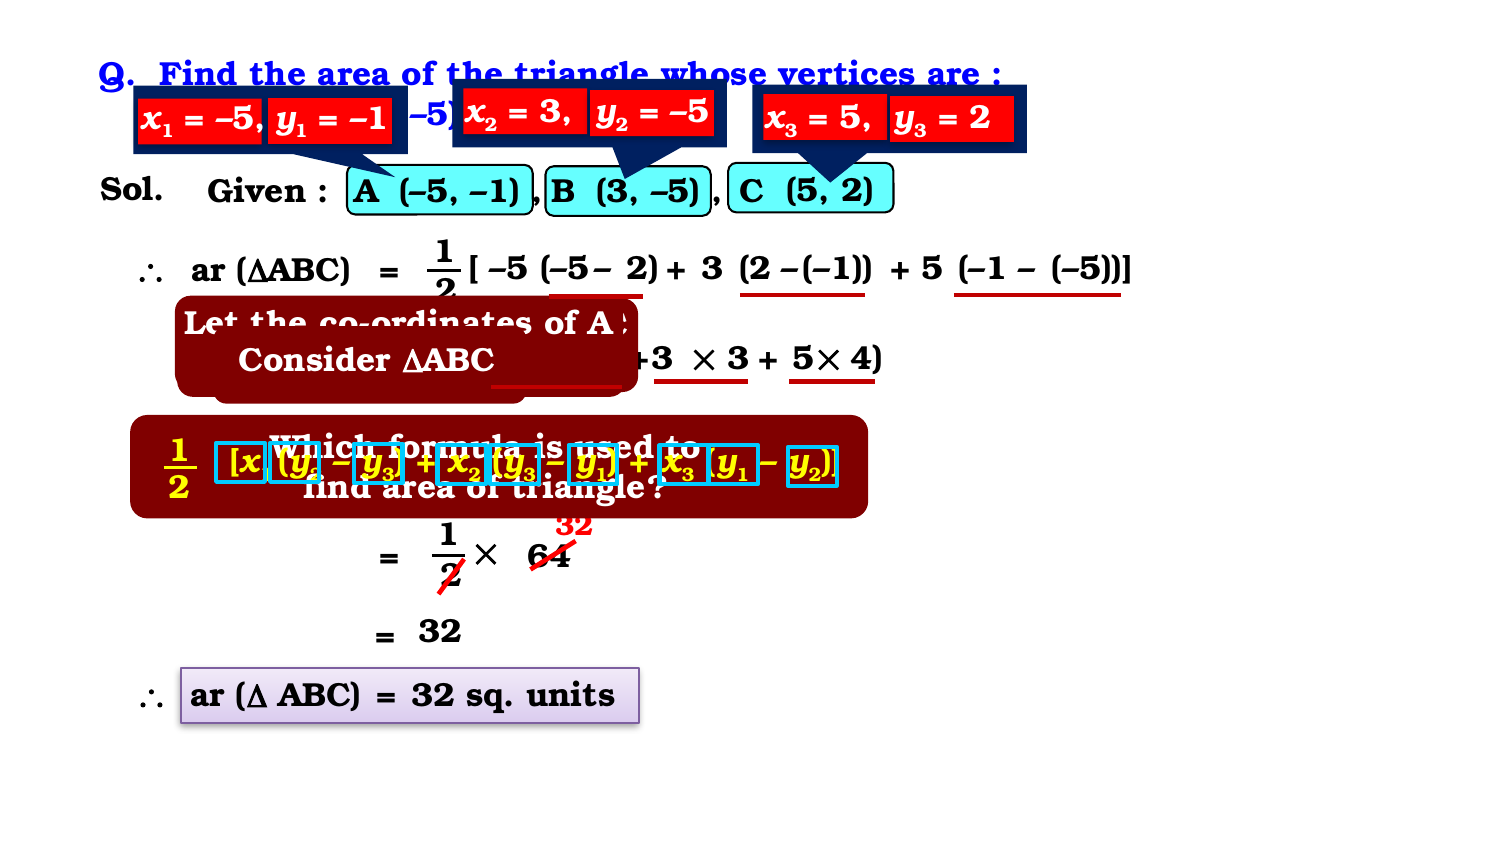

Q.  Find the area of the triangle whose vertices are :
     (i) (–5, –1) , (3, –5) , (5, 2)

x2 = 3,
y2 = –5

x3 = 5,
y3 = 2

x1 = –5,
y1 = –1

Sol.
(5, 2)
Given :
A
(–5, –1) ,
B
(3, –5) ,
C

1
[
–5
(–5
–
2)
+
3
(2
–
(–1))
+
5
(–1
–
(–5))]
∴
ar (ΔABC)
=
2
Let the co-ordinates of A be (x1, y1)

Let the co-ordinates of C be (x3, y3)

Let the co-ordinates of B be (x2, y2)

1

Consider ΔABC
[
–5
(–7)
+
3
×
3
+
5
×
4)
=
2
1

Which formula is used to find area of triangle?
1
2
[x1 (y2 – y3) + x2 (y3 – y1) + x3 (y1 – y2)]
(35
+
9
+
20)
=

2
32
1
×
=
64

2

32
=
∴
ar (Δ ABC)
=
32 sq. units